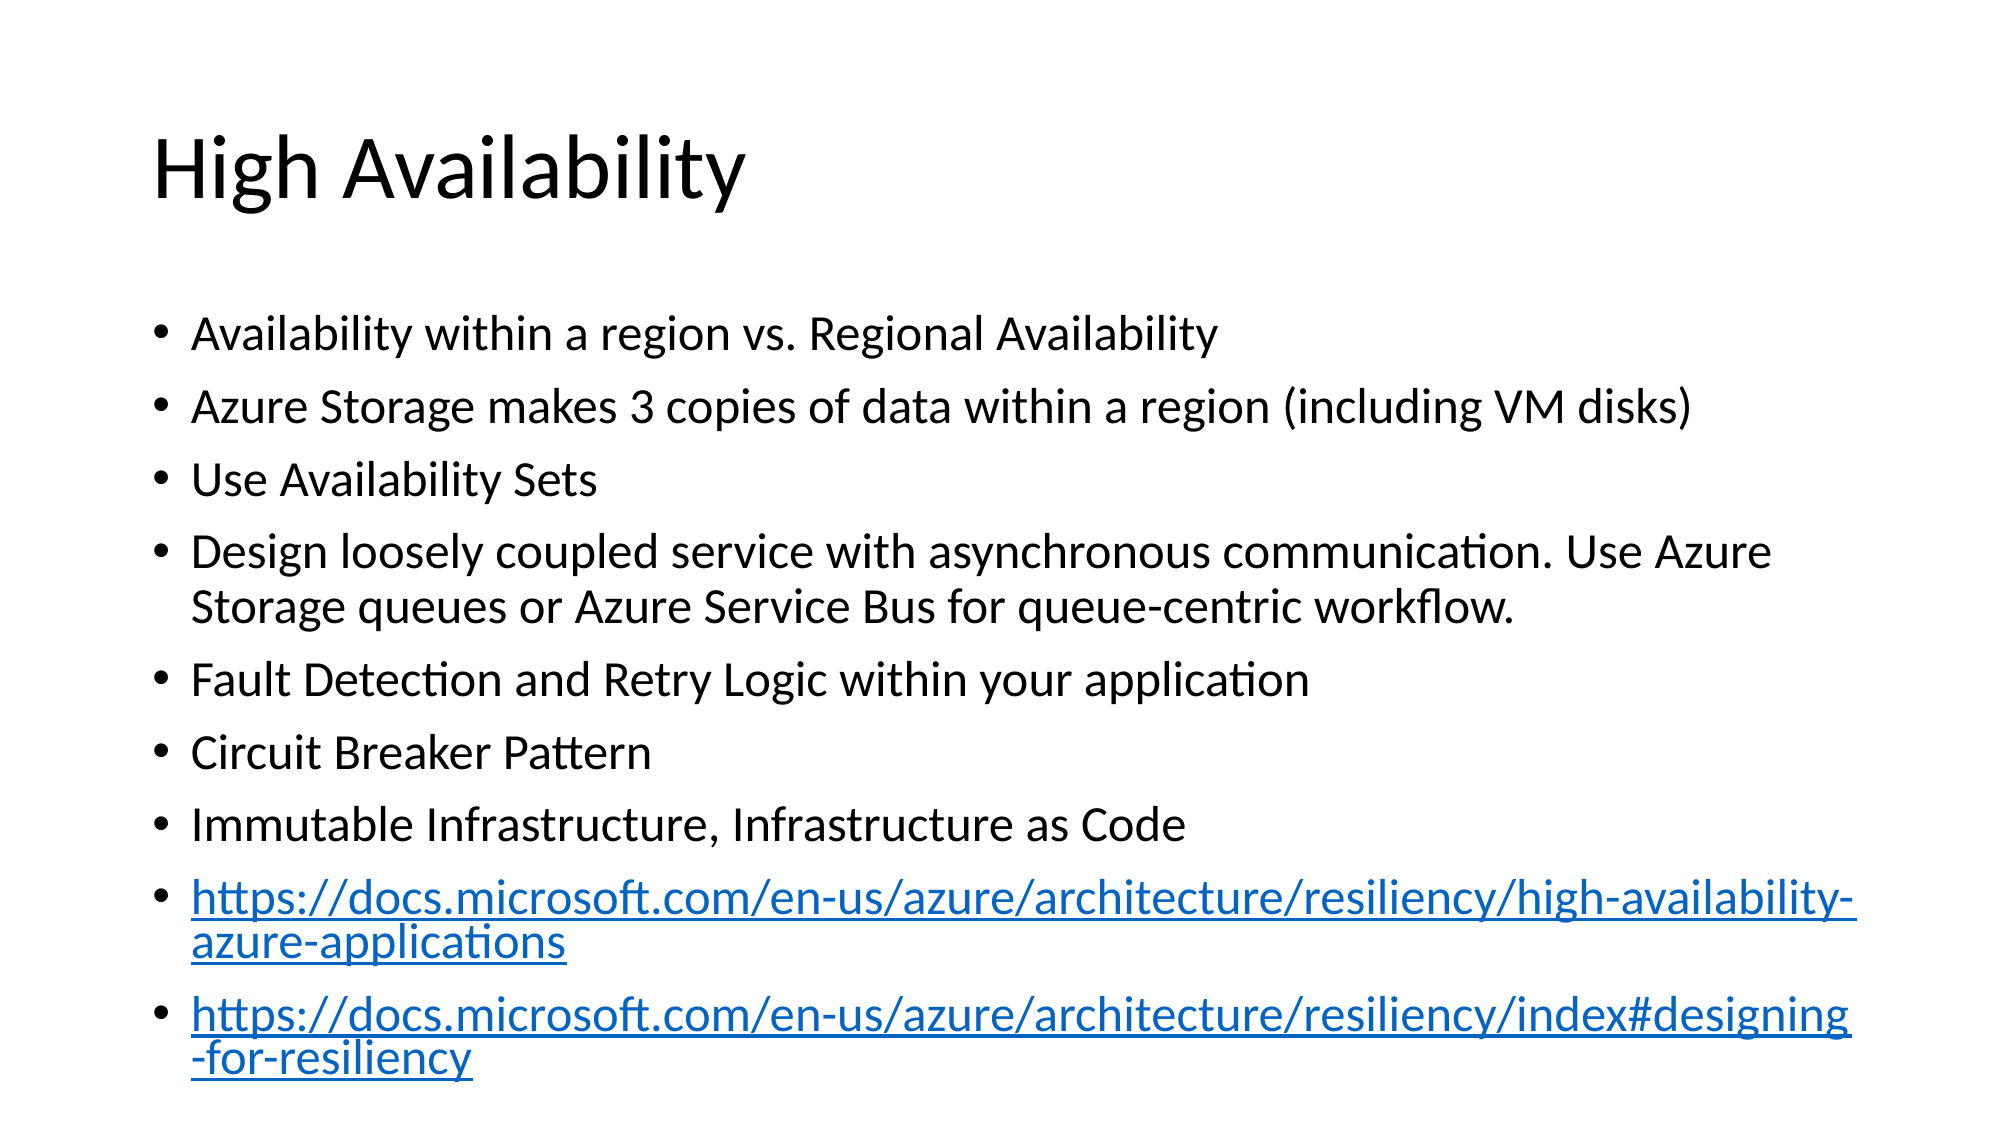

# High Availability
Availability within a region vs. Regional Availability
Azure Storage makes 3 copies of data within a region (including VM disks)
Use Availability Sets
Design loosely coupled service with asynchronous communication. Use Azure Storage queues or Azure Service Bus for queue-centric workflow.
Fault Detection and Retry Logic within your application
Circuit Breaker Pattern
Immutable Infrastructure, Infrastructure as Code
https://docs.microsoft.com/en-us/azure/architecture/resiliency/high-availability-azure-applications
https://docs.microsoft.com/en-us/azure/architecture/resiliency/index#designing-for-resiliency